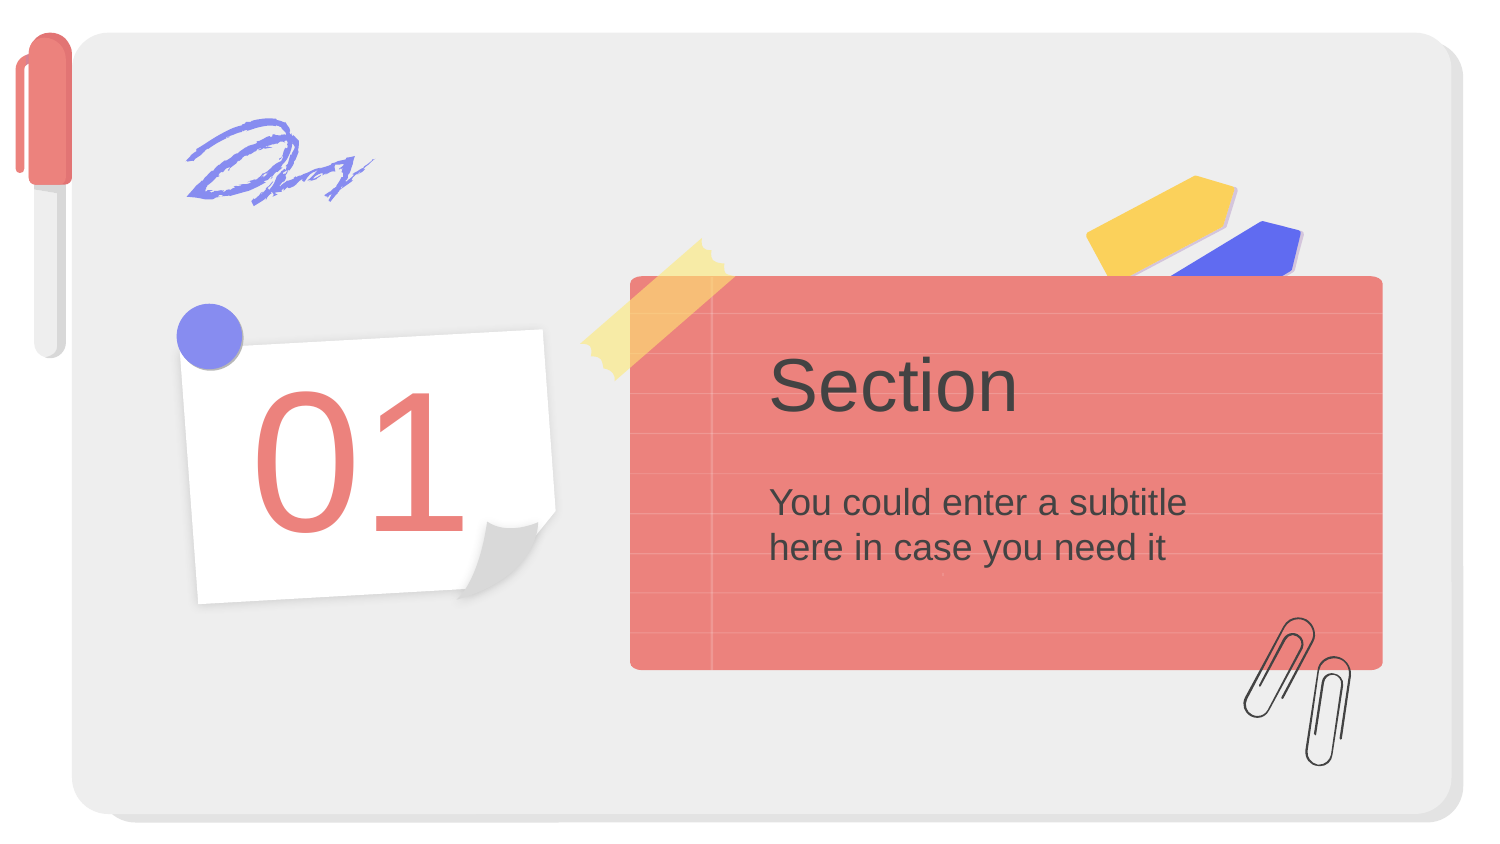

# Section
01
You could enter a subtitle here in case you need it